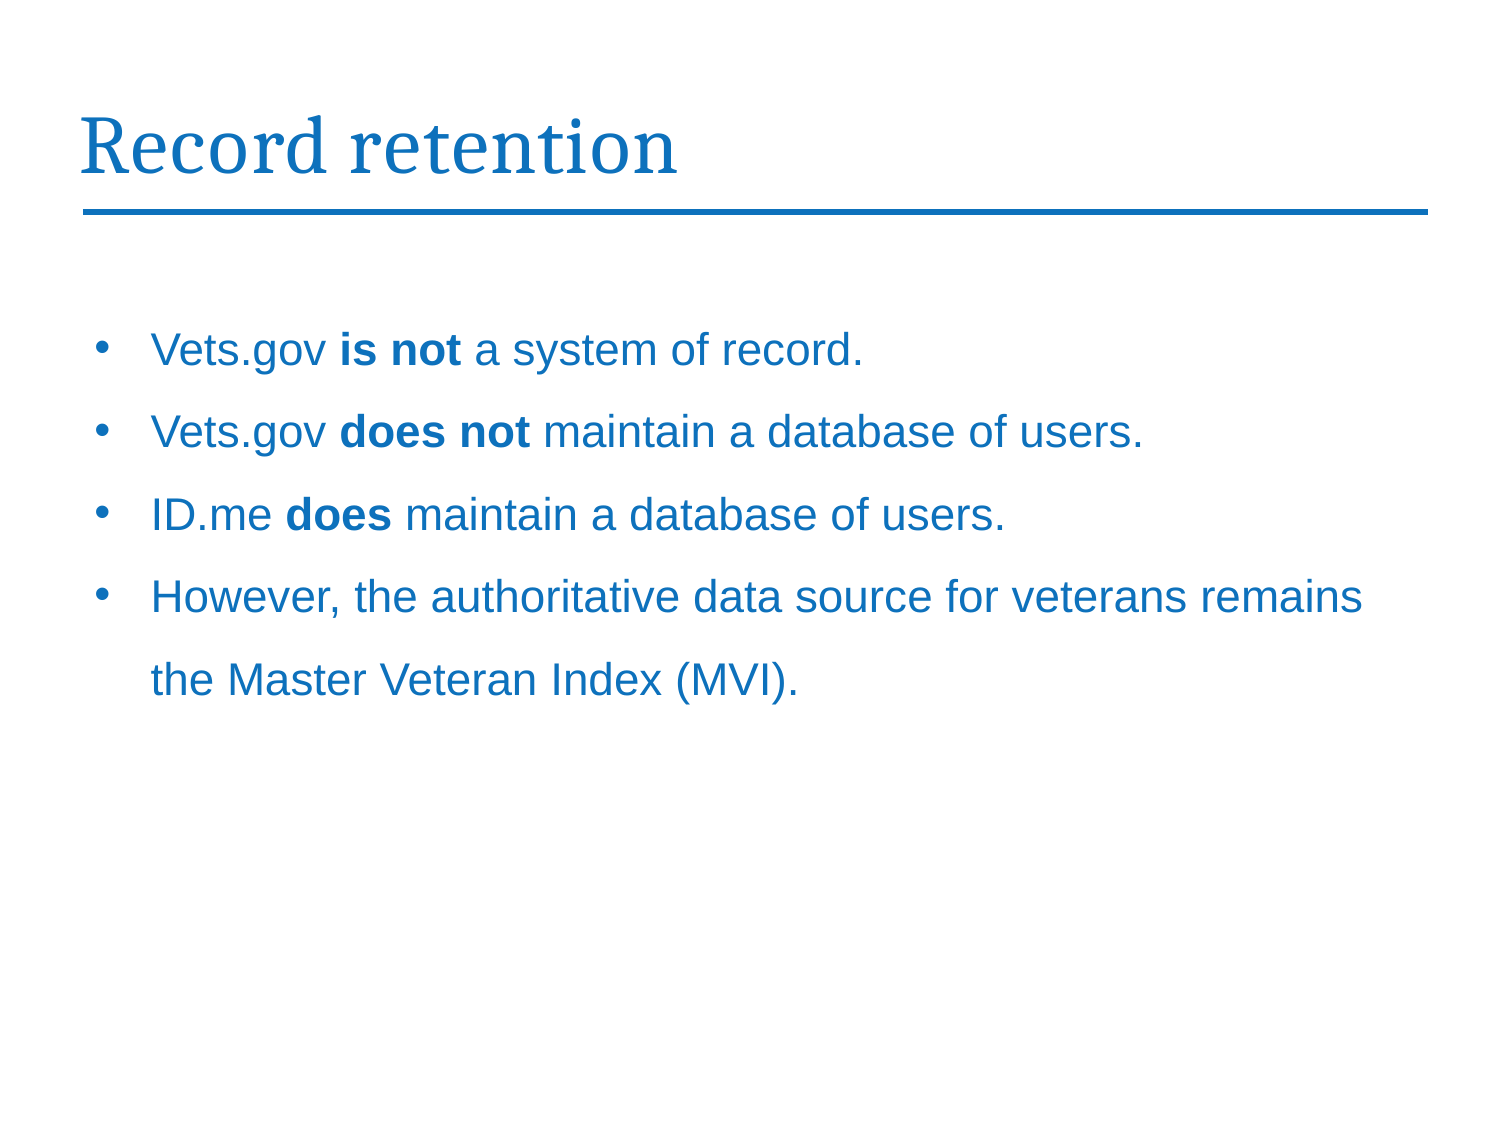

Record retention
Vets.gov is not a system of record.
Vets.gov does not maintain a database of users.
ID.me does maintain a database of users.
However, the authoritative data source for veterans remains the Master Veteran Index (MVI).